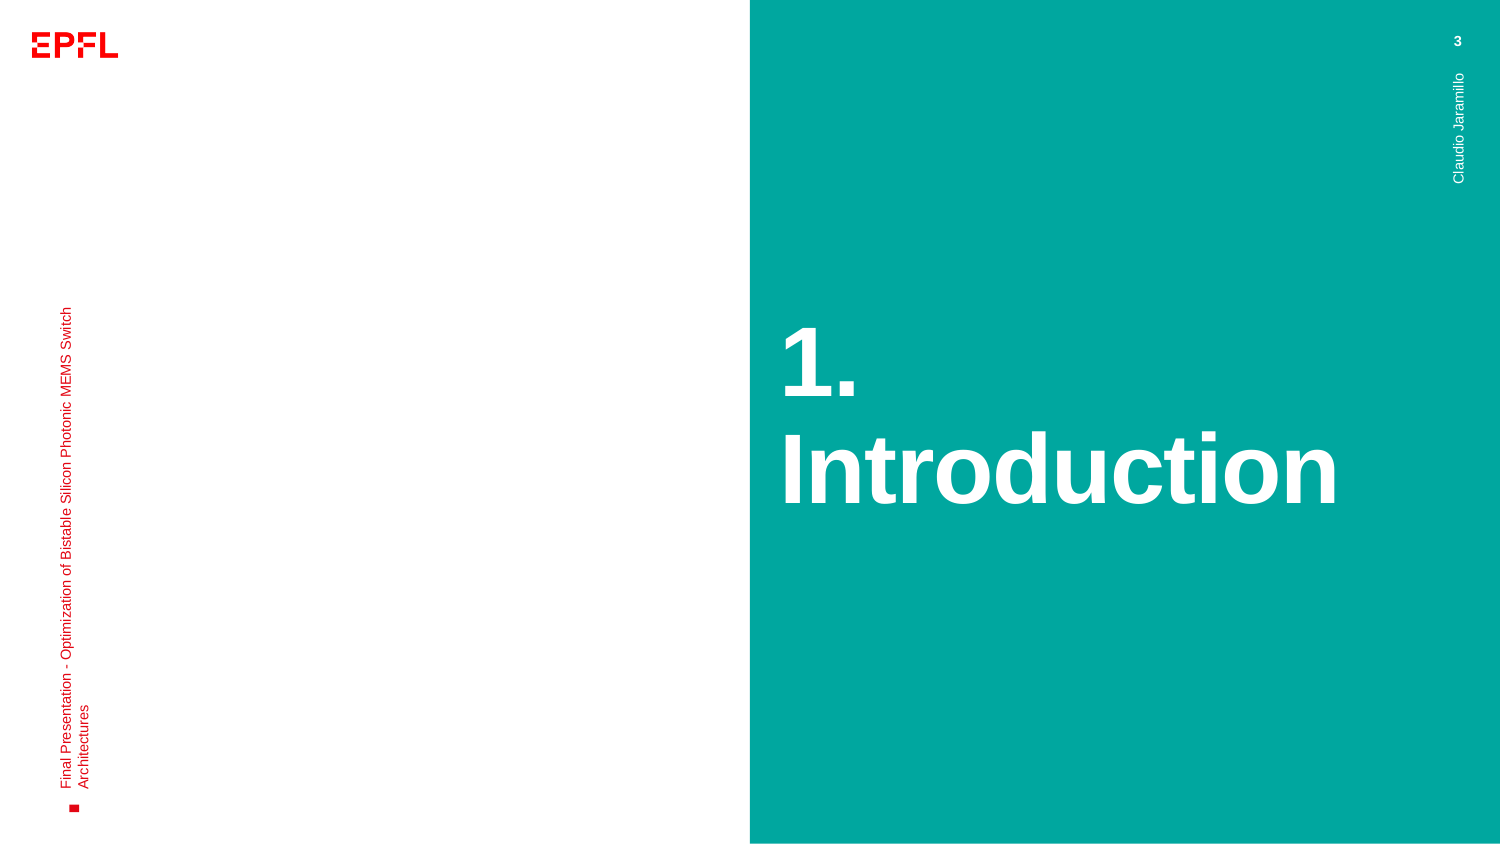

3
Claudio Jaramillo
# 1. Introduction
Final Presentation - Optimization of Bistable Silicon Photonic MEMS Switch Architectures